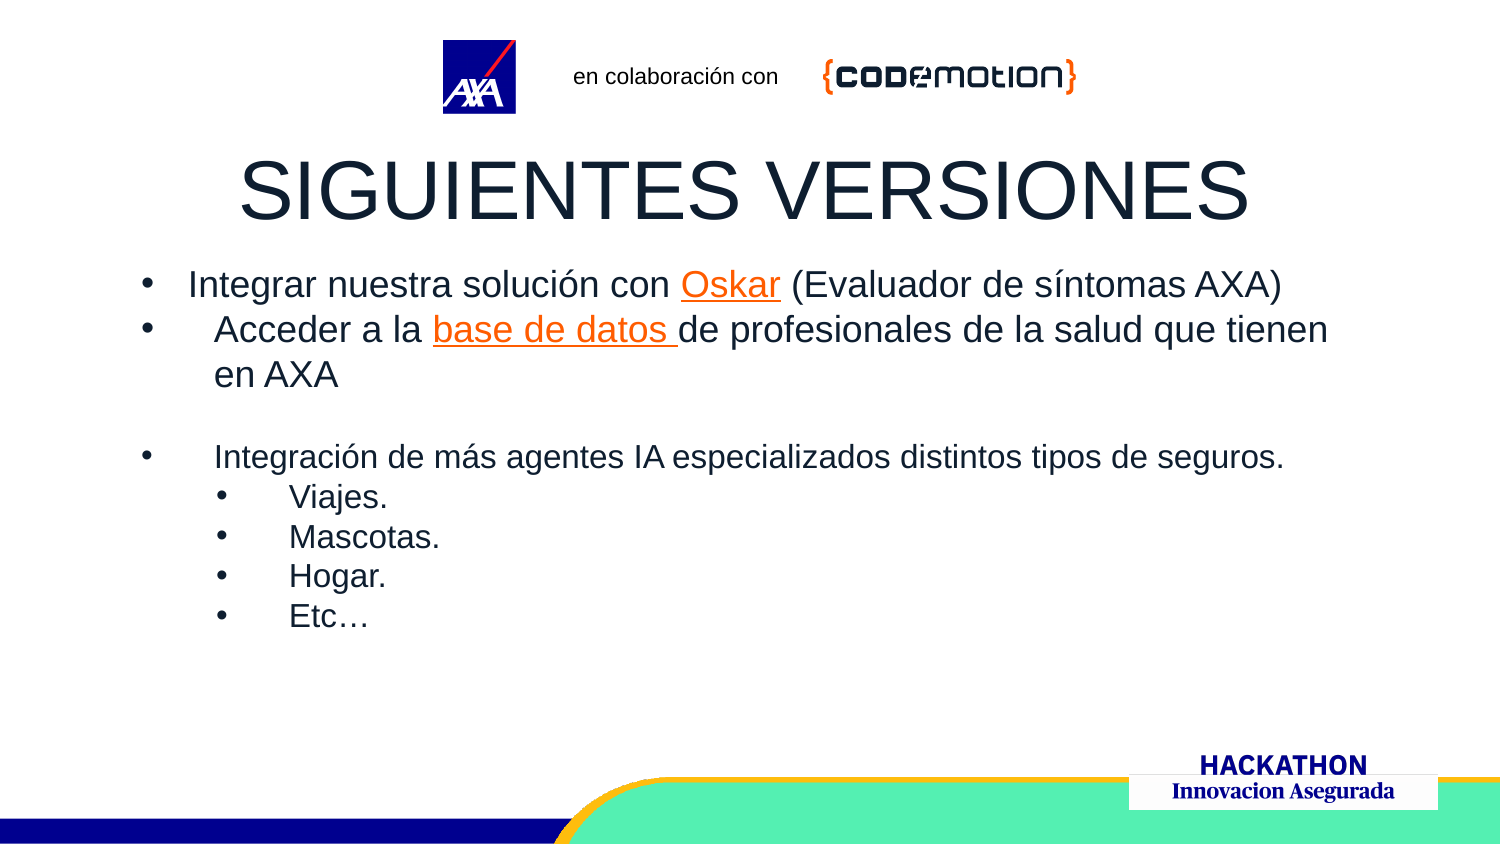

# SIGUIENTES VERSIONES
Integrar nuestra solución con Oskar (Evaluador de síntomas AXA)
Acceder a la base de datos de profesionales de la salud que tienen en AXA

Integración de más agentes IA especializados distintos tipos de seguros.
Viajes.
Mascotas.
Hogar.
Etc…